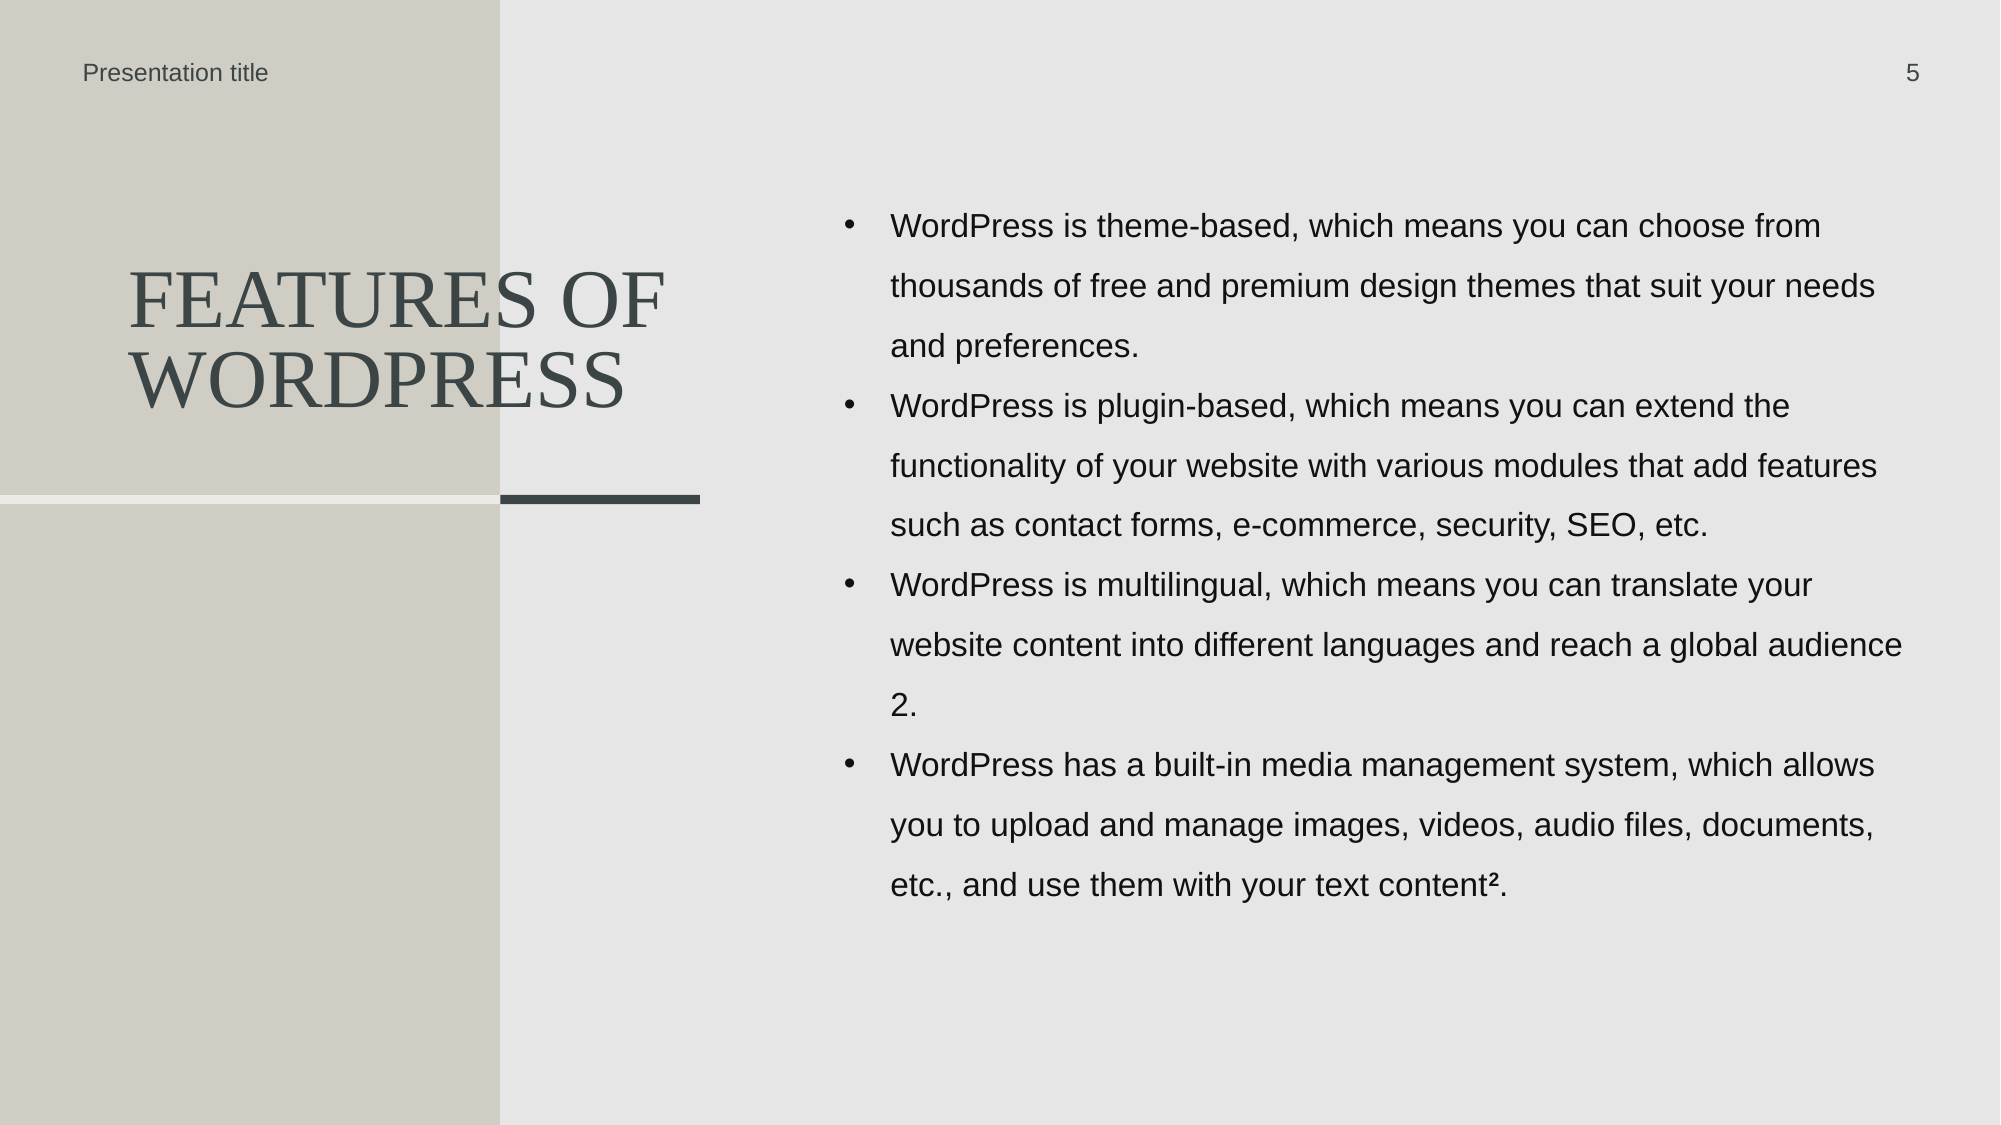

Presentation title
5
WordPress is theme-based, which means you can choose from thousands of free and premium design themes that suit your needs and preferences.
WordPress is plugin-based, which means you can extend the functionality of your website with various modules that add features such as contact forms, e-commerce, security, SEO, etc.
WordPress is multilingual, which means you can translate your website content into different languages and reach a global audience 2.
WordPress has a built-in media management system, which allows you to upload and manage images, videos, audio files, documents, etc., and use them with your text content2.

# FEATURES OF WORDPRESS